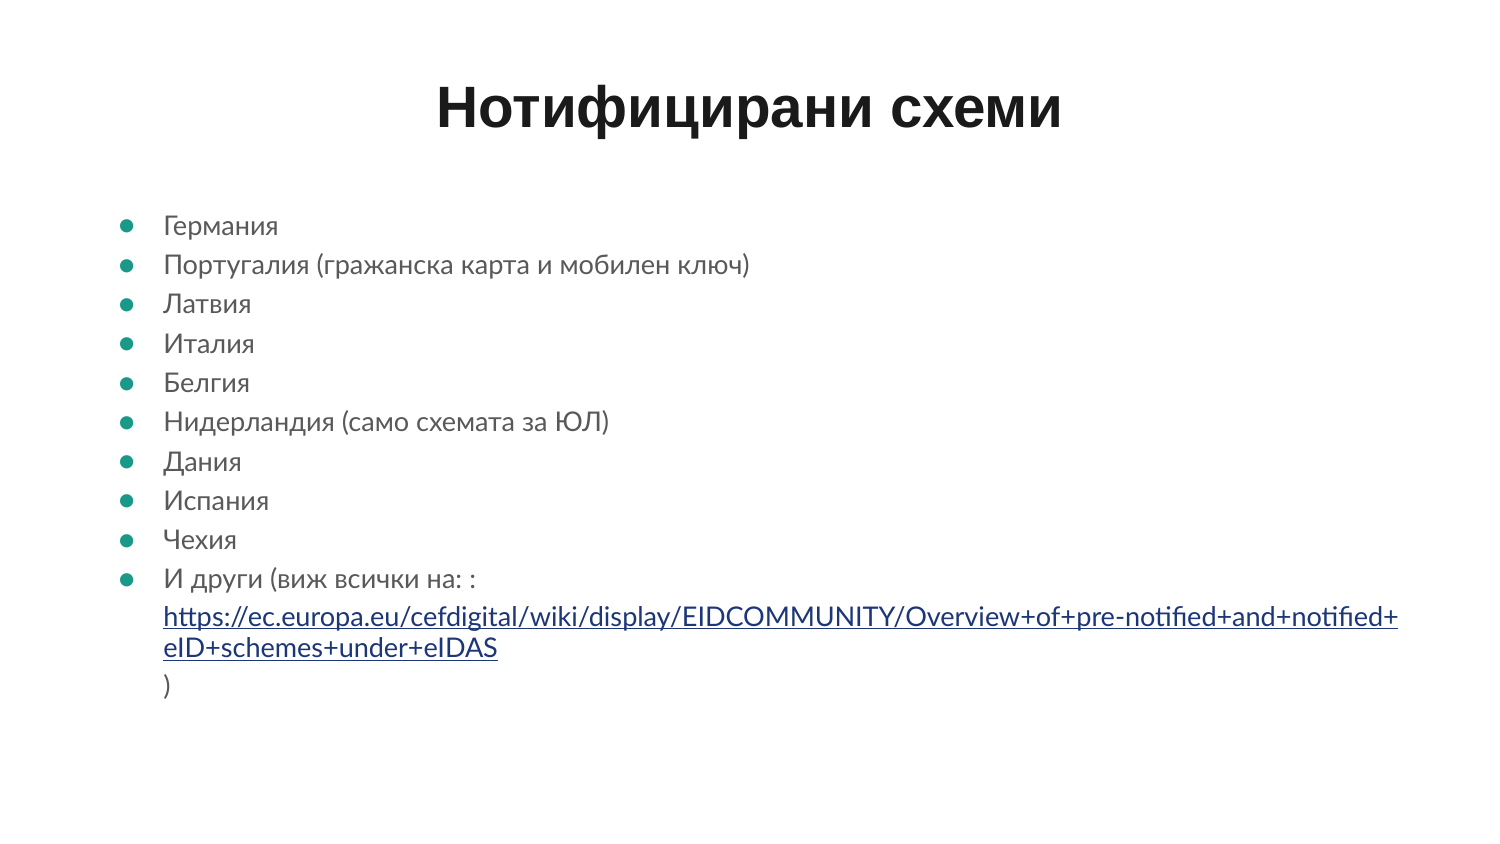

# Нотифицирани схеми
Германия
Португалия (гражанска карта и мобилен ключ)
Латвия
Италия
Белгия
Нидерландия (само схемата за ЮЛ)
Дания
Испания
Чехия
И други (виж всички на: : https://ec.europa.eu/cefdigital/wiki/display/EIDCOMMUNITY/Overview+of+pre-notified+and+notified+eID+schemes+under+eIDAS)